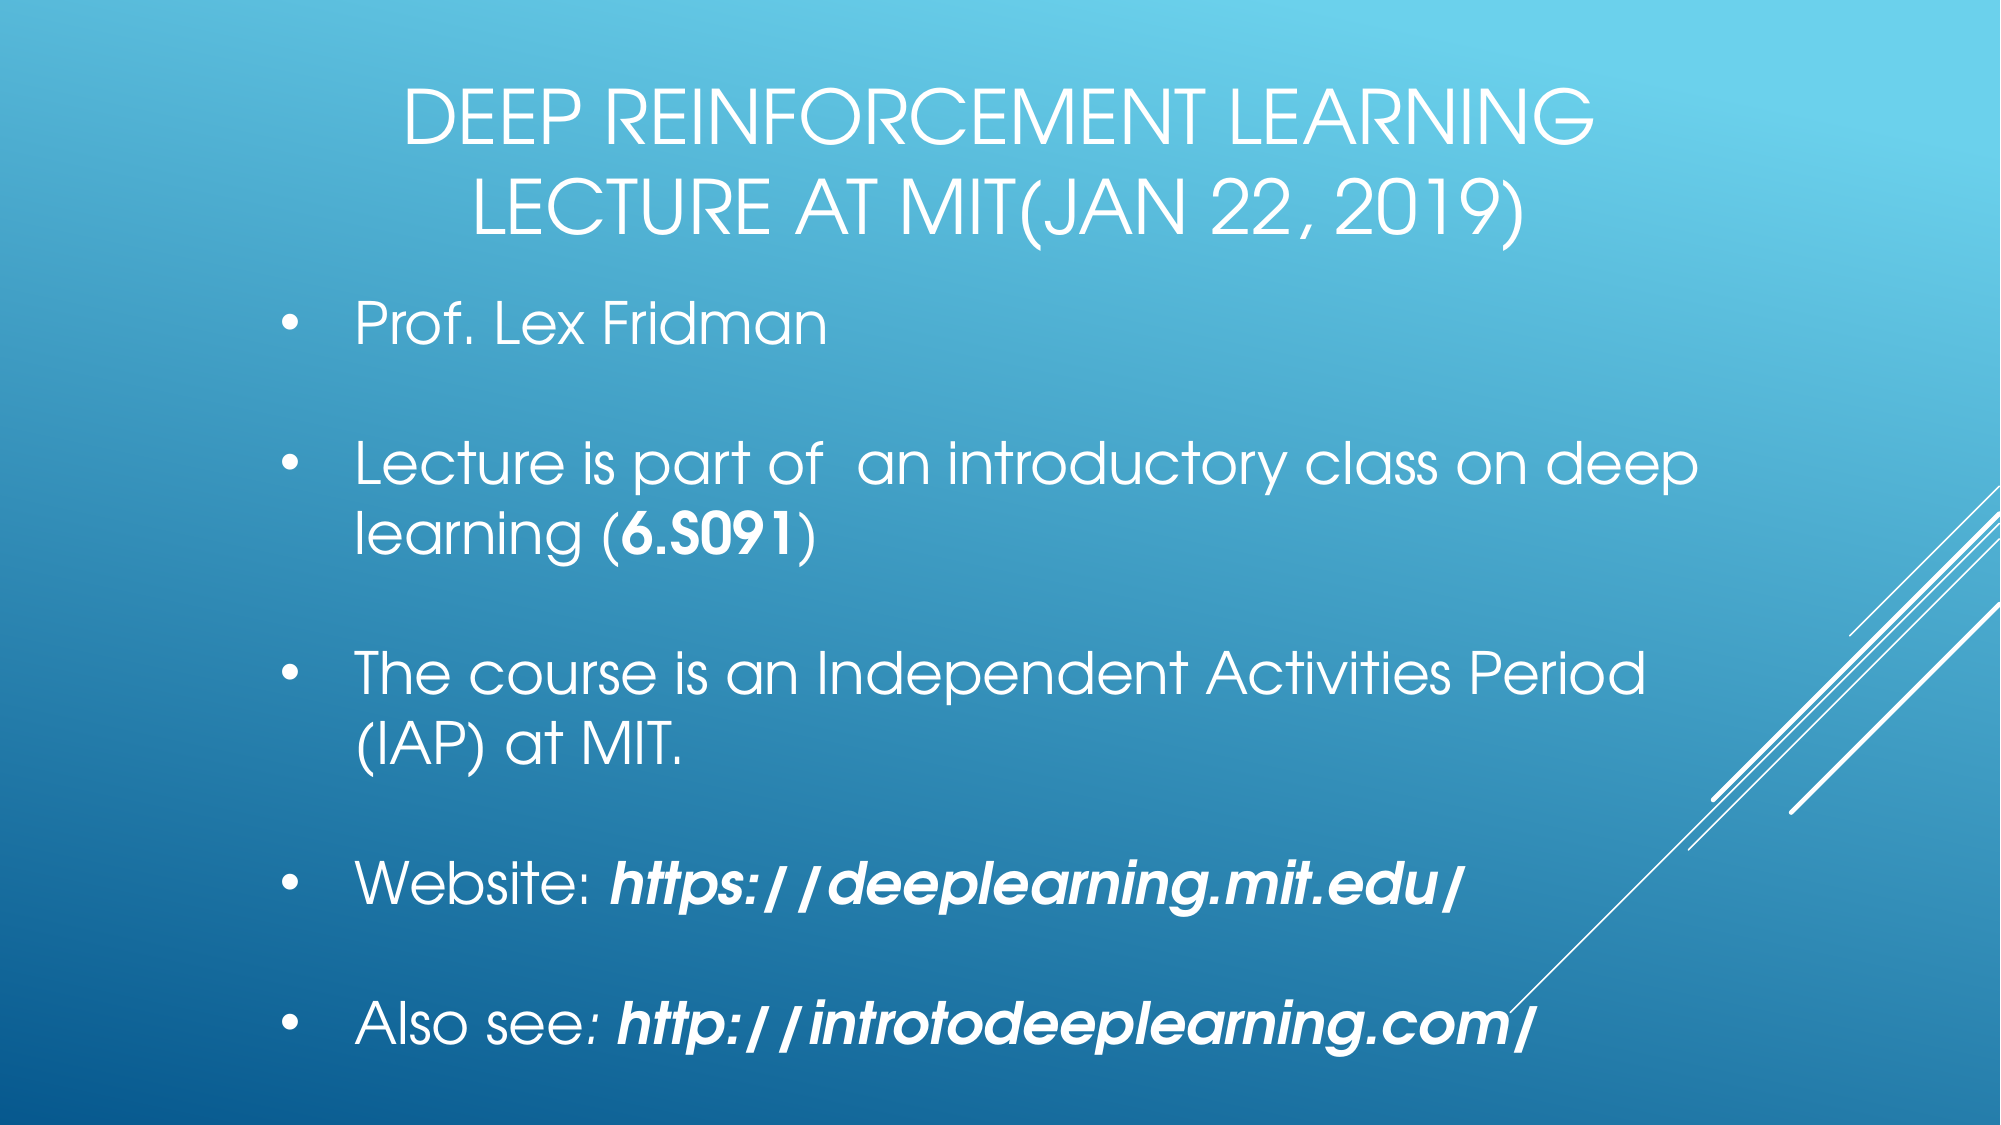

# Deep Reinforcement Learning Lecture at MIT(Jan 22, 2019)
Prof. Lex Fridman

Lecture is part of  an introductory class on deep learning (6.S091)

The course is an Independent Activities Period (IAP) at MIT.

Website: https://deeplearning.mit.edu/

Also see: http://introtodeeplearning.com/